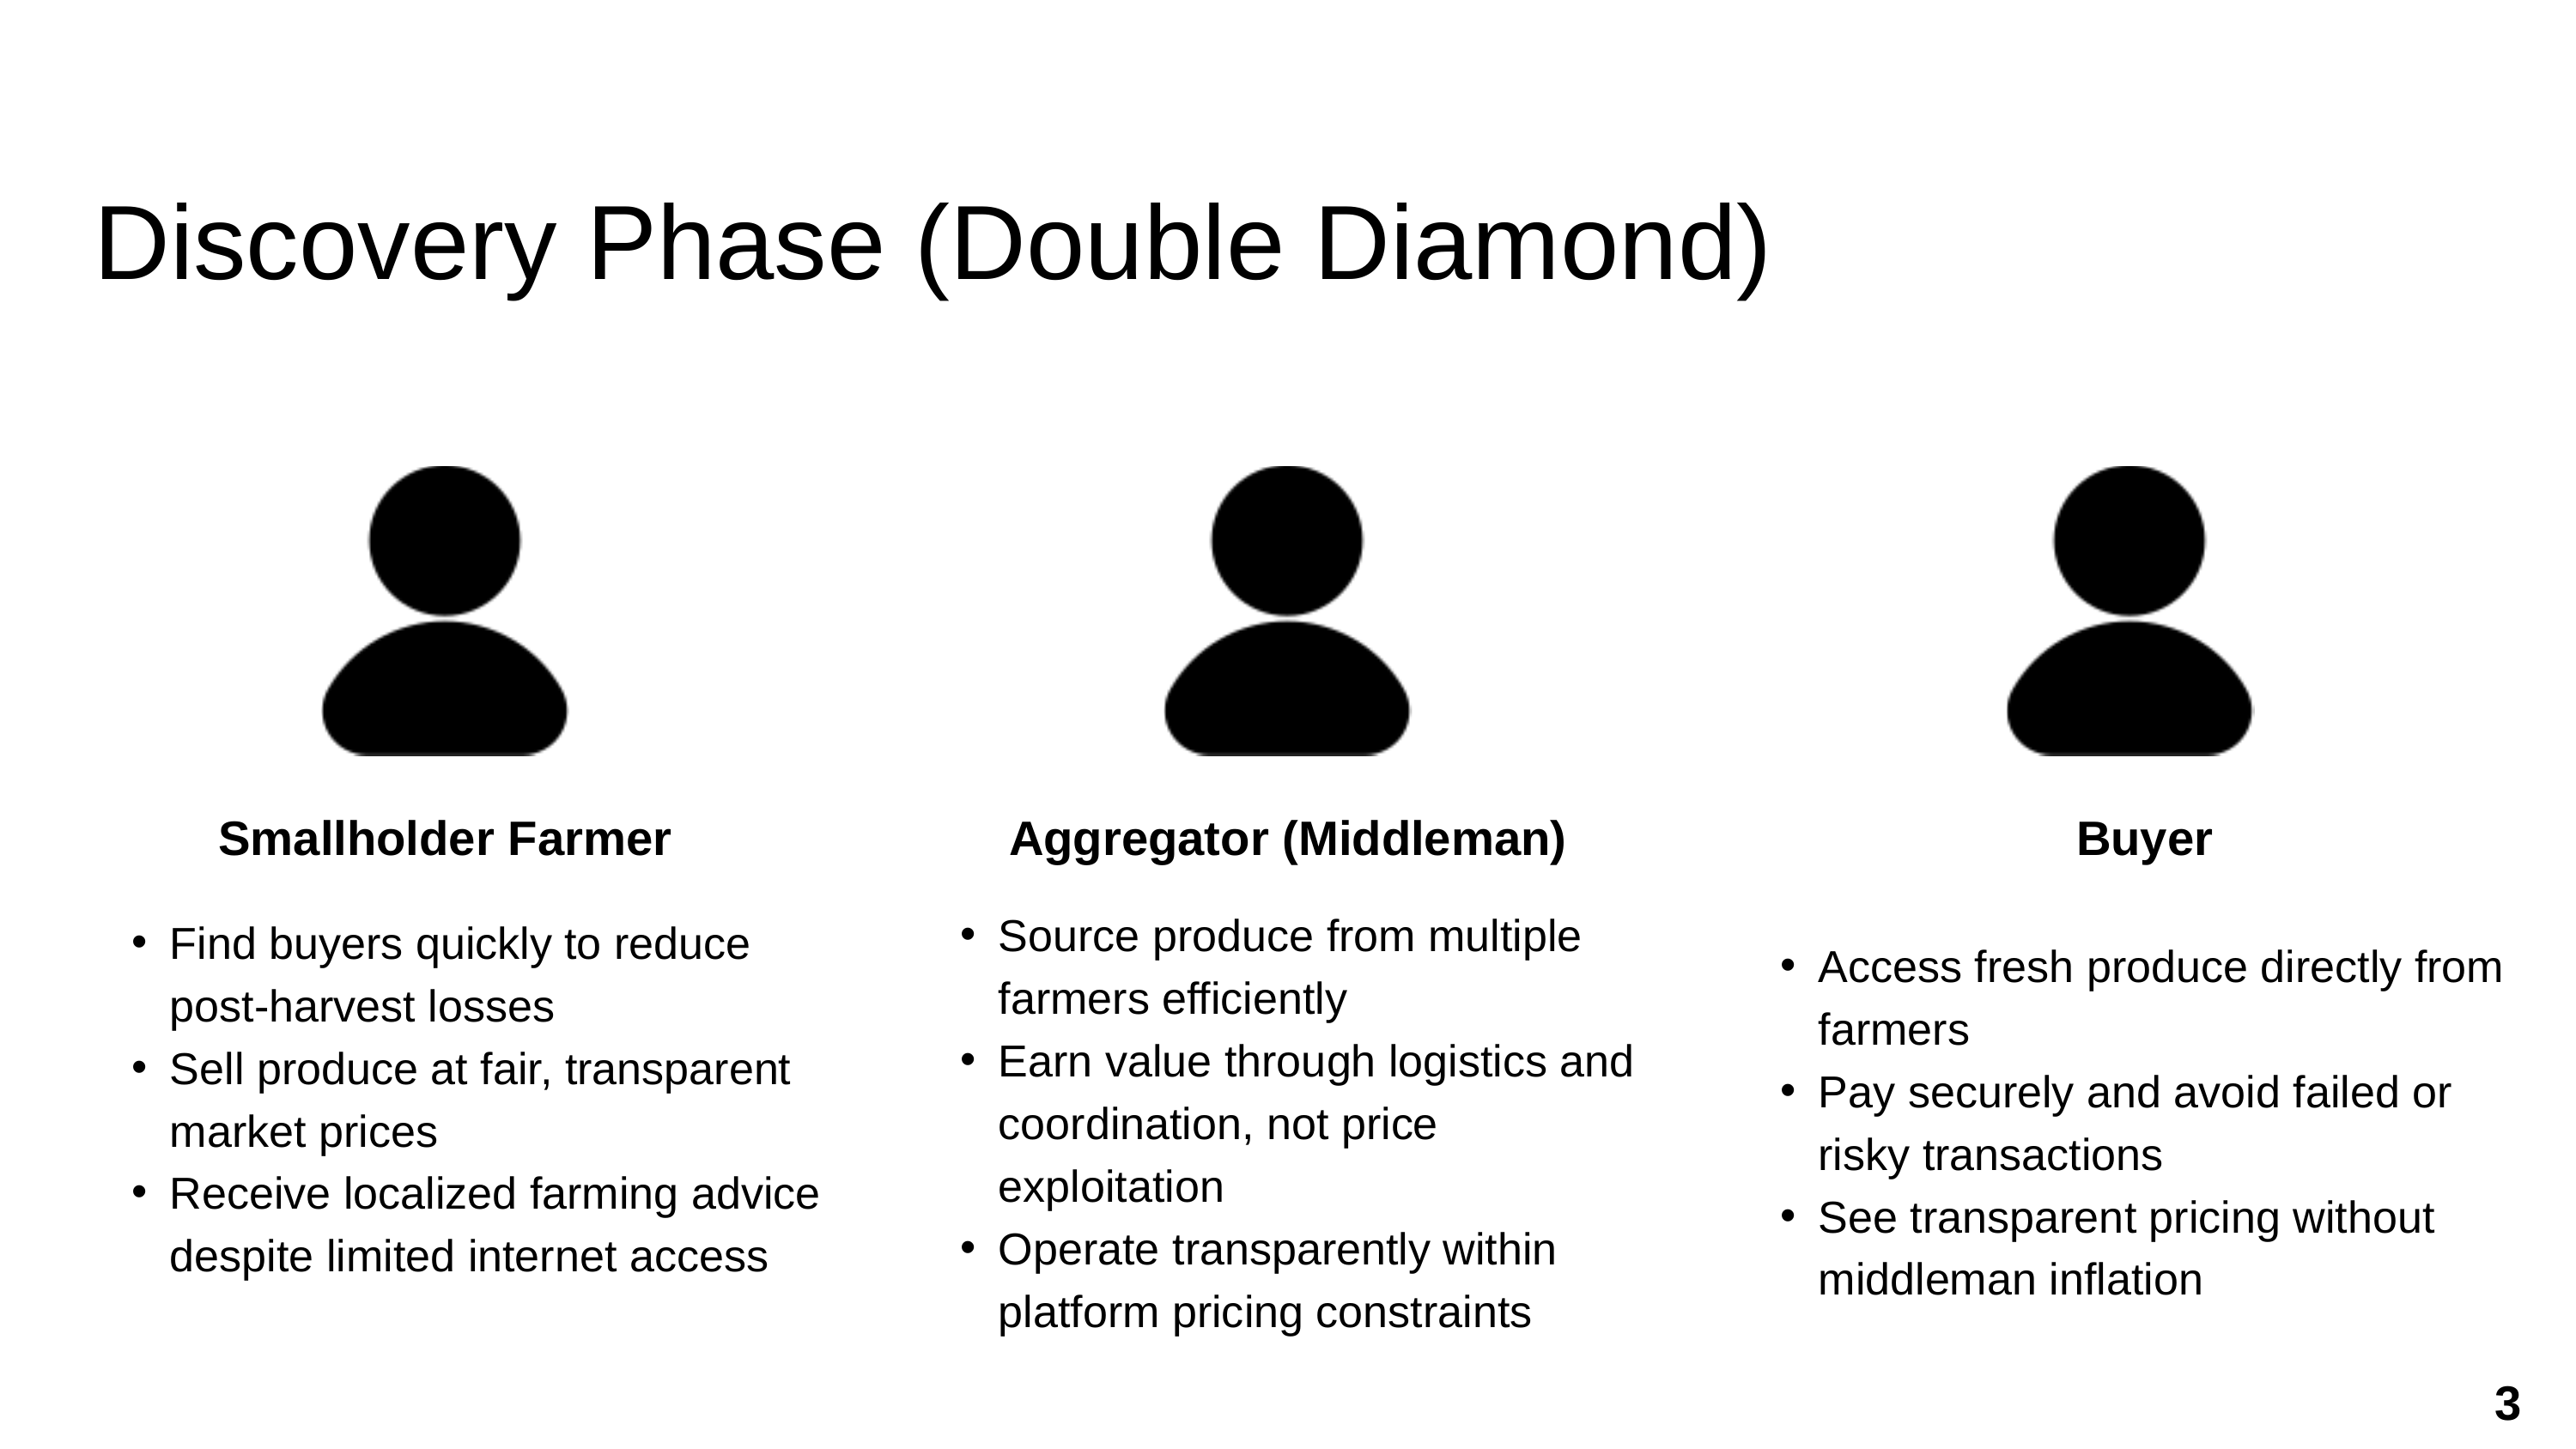

Discovery Phase (Double Diamond)

Smallholder Farmer
Aggregator (Middleman)
Buyer
Source produce from multiple farmers efficiently
Earn value through logistics and coordination, not price exploitation
Operate transparently within platform pricing constraints
Find buyers quickly to reduce post-harvest losses
Sell produce at fair, transparent market prices
Receive localized farming advice despite limited internet access
Access fresh produce directly from farmers
Pay securely and avoid failed or risky transactions
See transparent pricing without middleman inflation
3